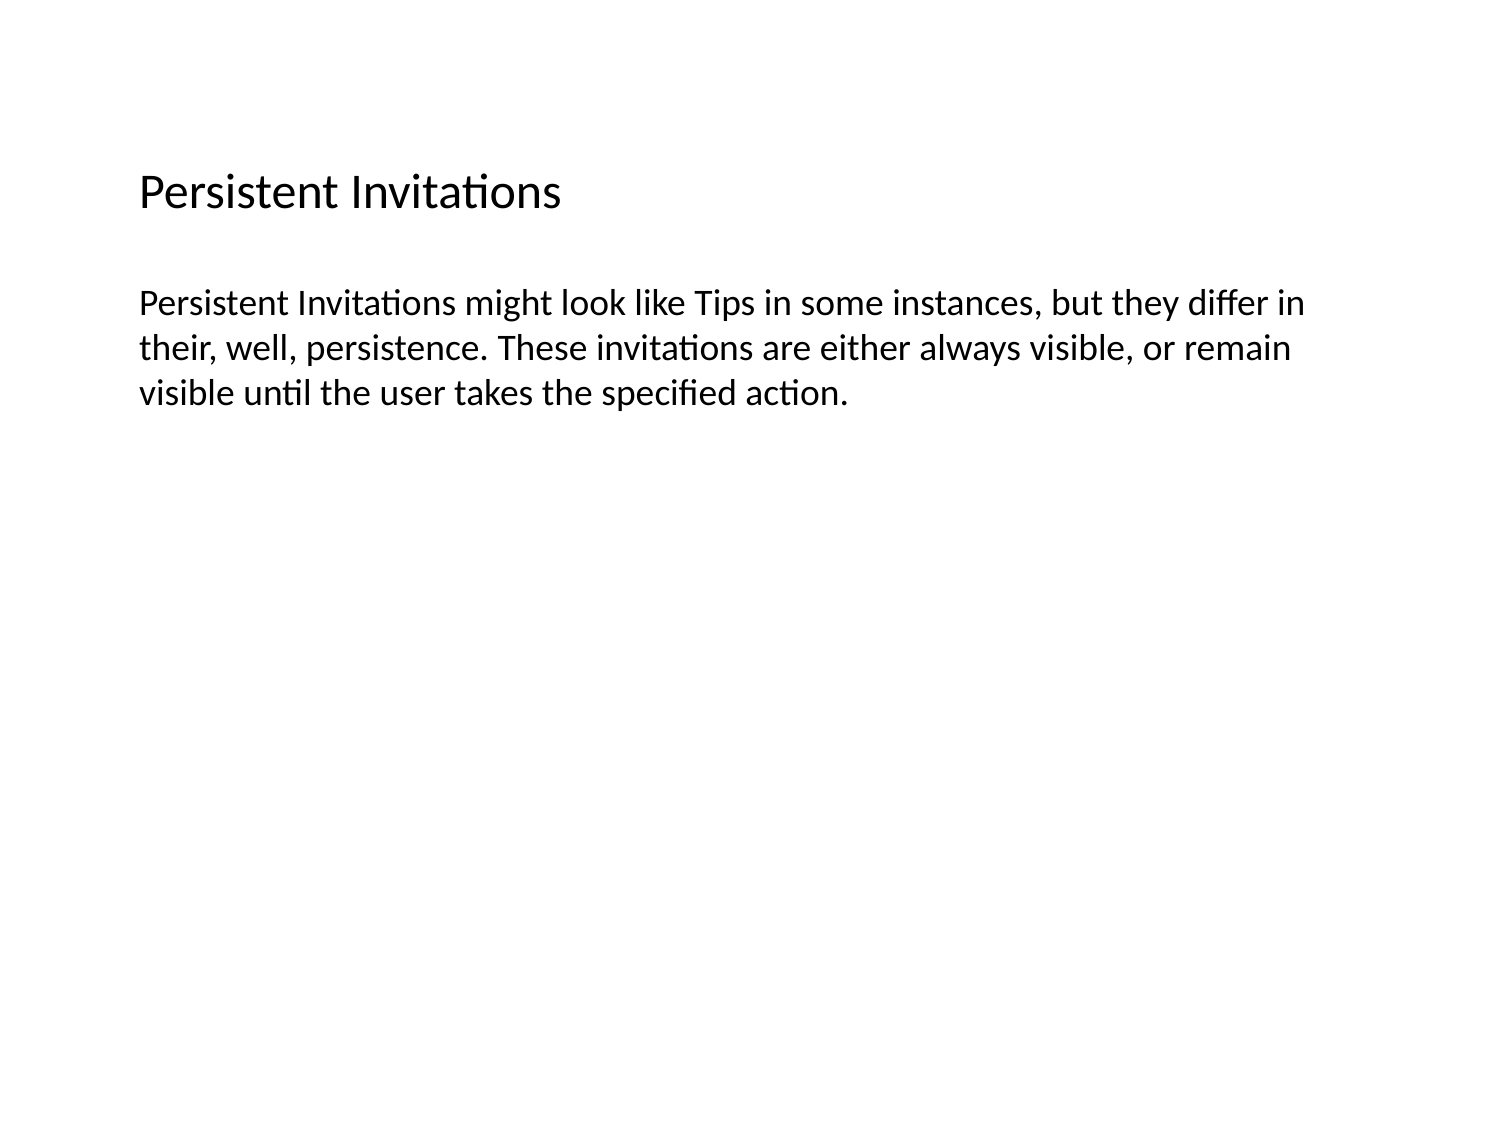

Persistent Invitations

Persistent Invitations might look like Tips in some instances, but they differ in their, well, persistence. These invitations are either always visible, or remain visible until the user takes the specified action.